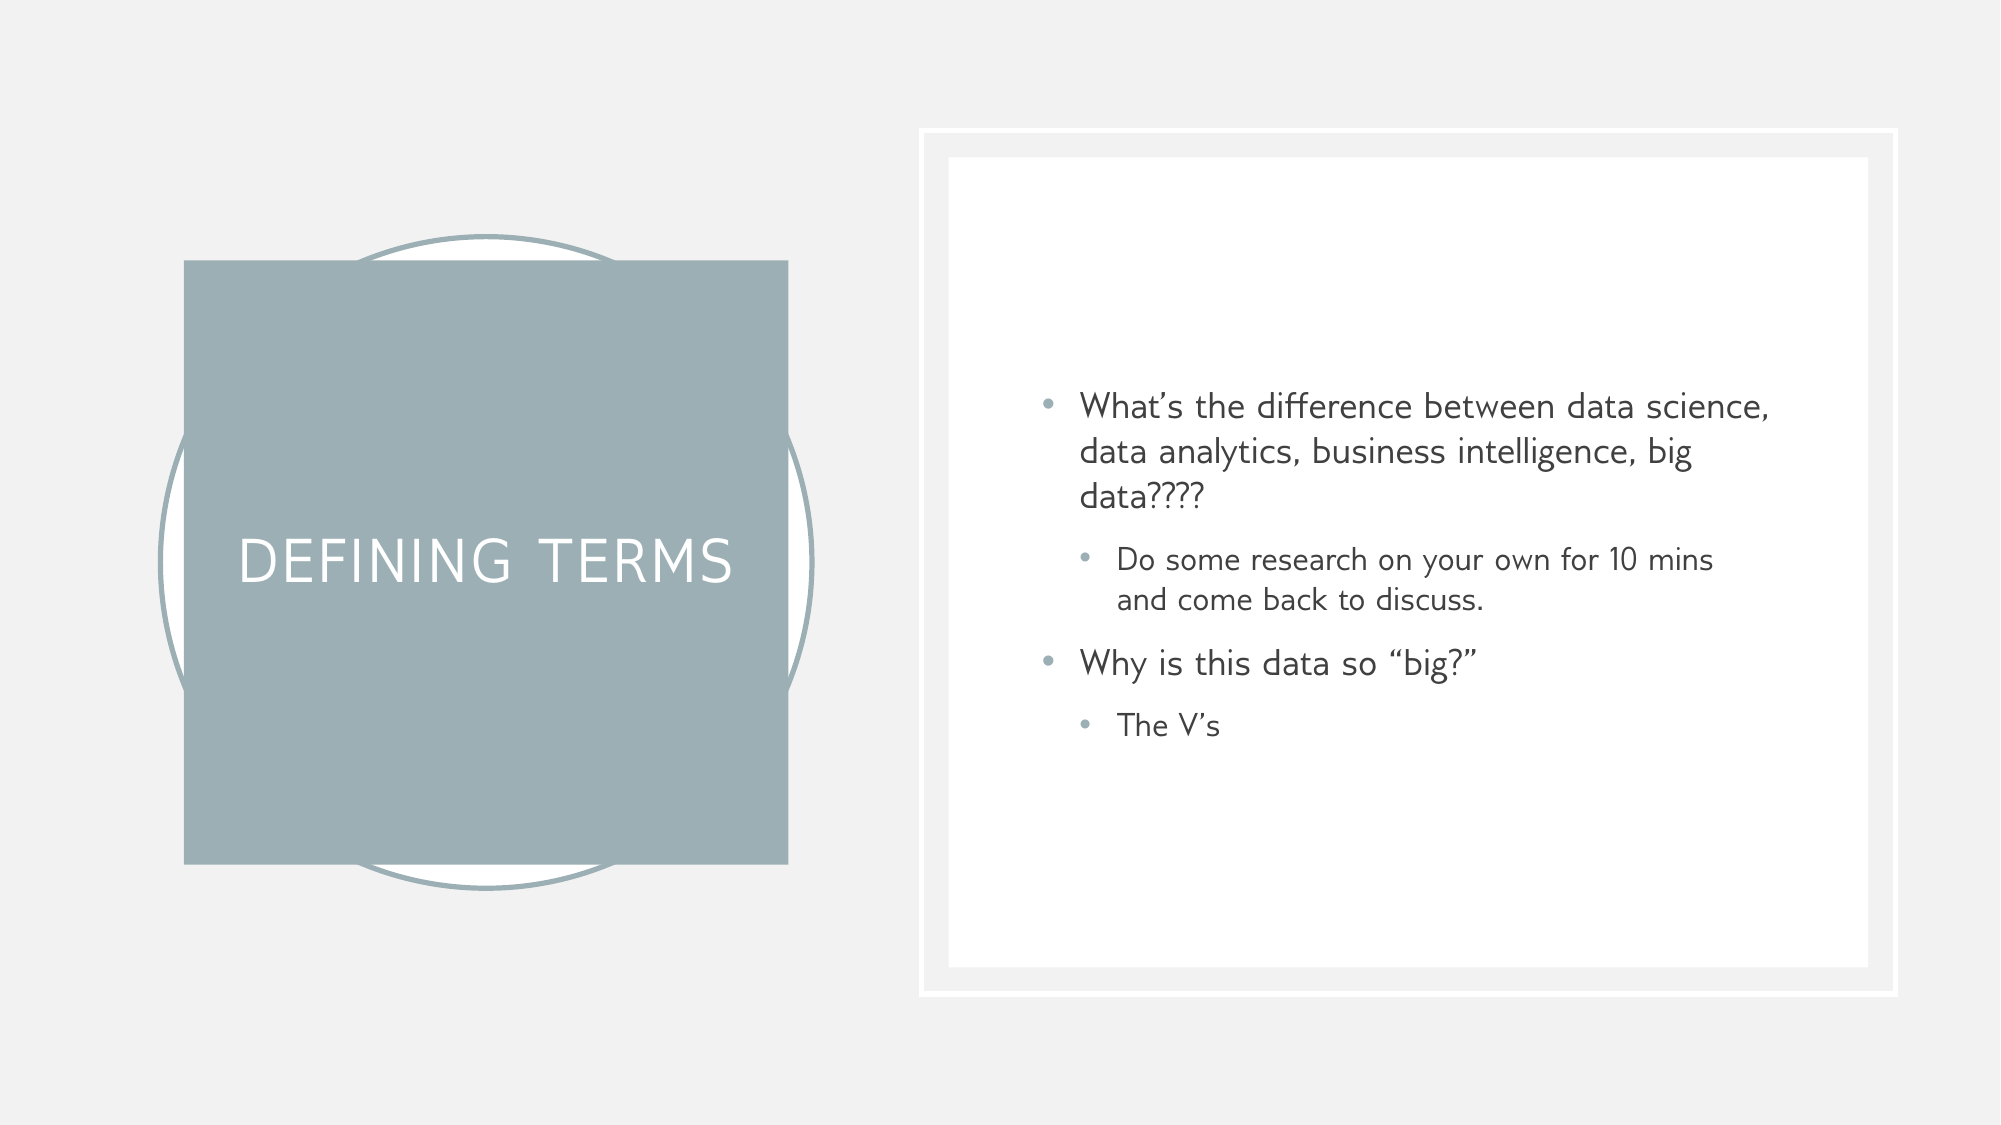

What’s the difference between data science, data analytics, business intelligence, big data????
Do some research on your own for 10 mins and come back to discuss.
Why is this data so “big?”
The V’s
# Defining terms